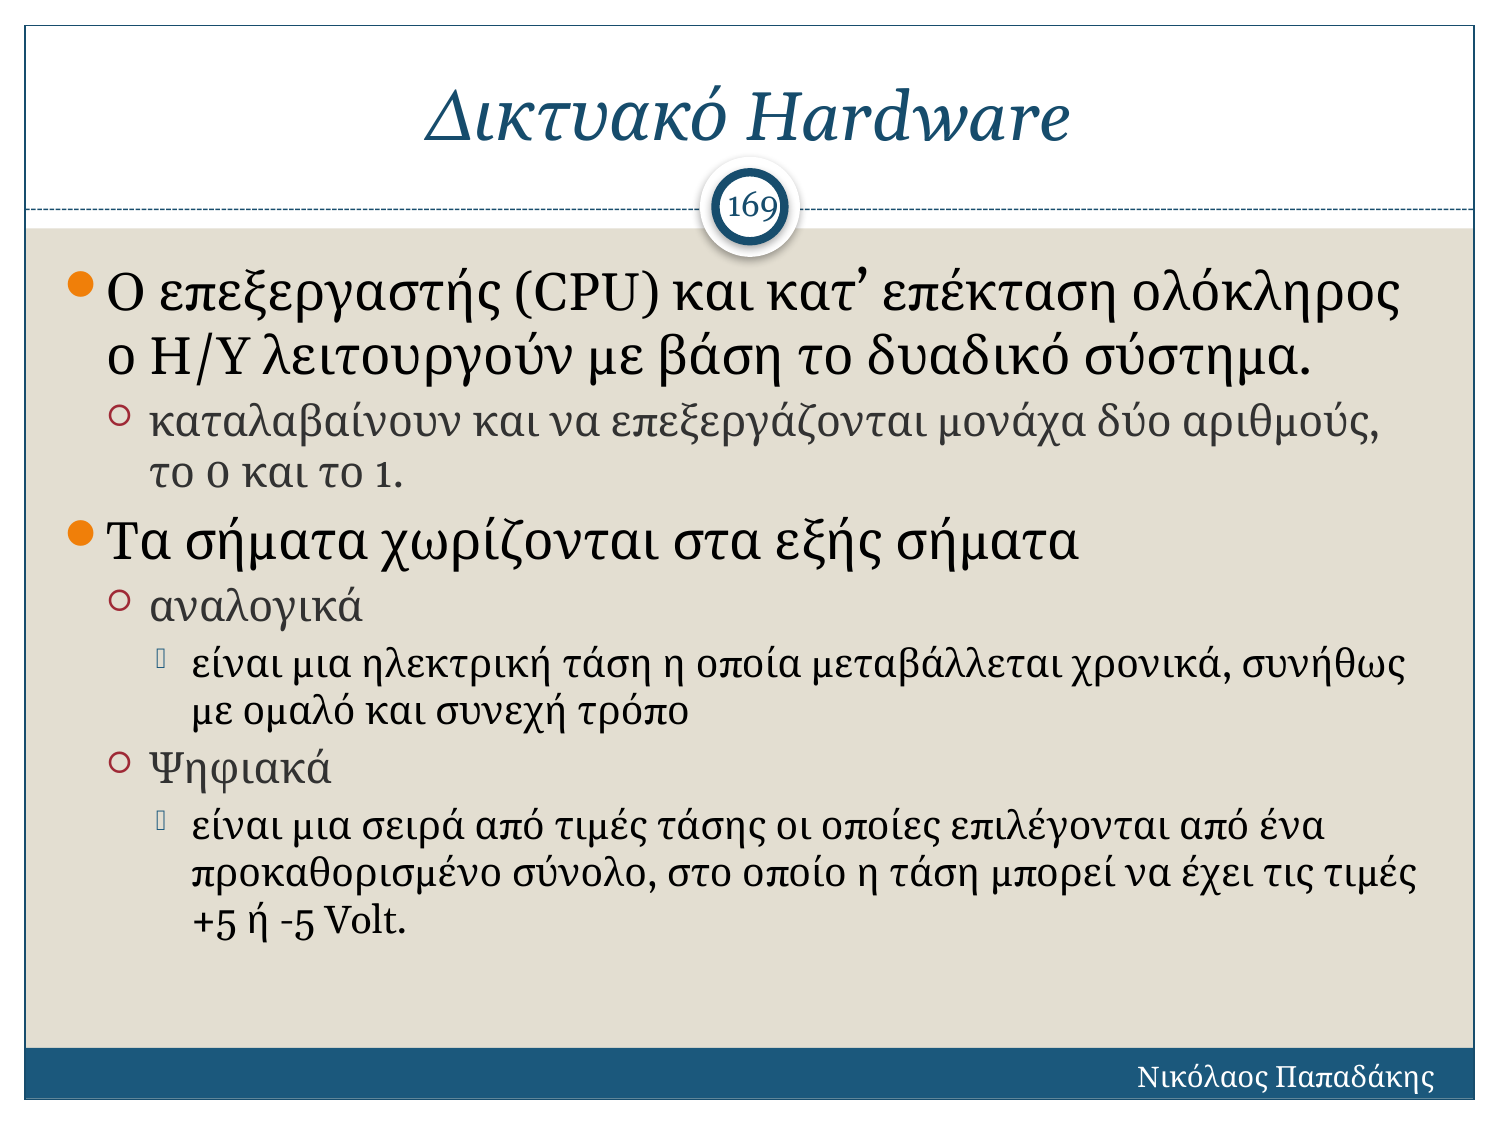

# Δικτυακό Hardware
169
Ο επεξεργαστής (CPU) και κατ’ επέκταση ολόκληρος ο Η/Υ λειτουργούν με βάση το δυαδικό σύστημα.
καταλαβαίνουν και να επεξεργάζονται μονάχα δύο αριθμούς, το 0 και το 1.
Τα σήματα χωρίζονται στα εξής σήματα
αναλογικά
είναι μια ηλεκτρική τάση η οποία μεταβάλλεται χρονικά, συνήθως με ομαλό και συνεχή τρόπο
Ψηφιακά
είναι μια σειρά από τιμές τάσης οι οποίες επιλέγονται από ένα προκαθορισμένο σύνολο, στο οποίο η τάση μπορεί να έχει τις τιμές +5 ή -5 Volt.
Νικόλαος Παπαδάκης